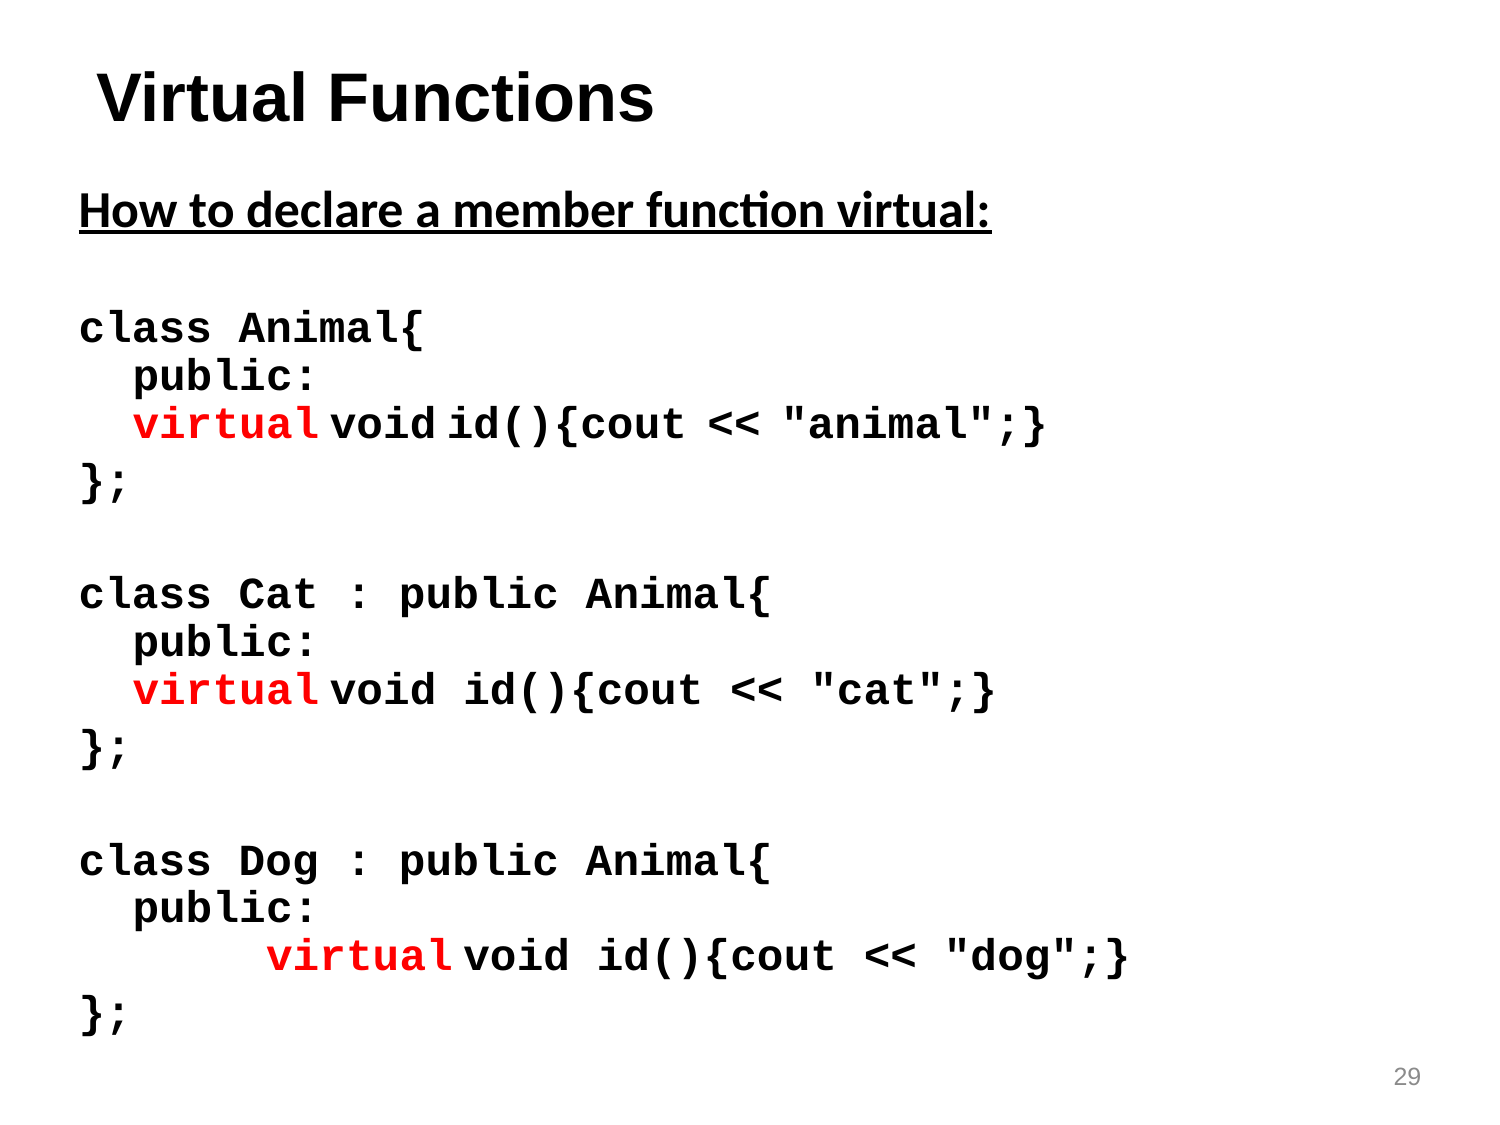

# Virtual Functions
How to declare a member function virtual:

class Animal{
 	public:
		virtual void id(){cout  <<  "animal";}
};

class Cat : public Animal{
	public:
		virtual void id(){cout << "cat";}
};

class Dog : public Animal{
 	public:
	 	virtual void id(){cout << "dog";}
};
29